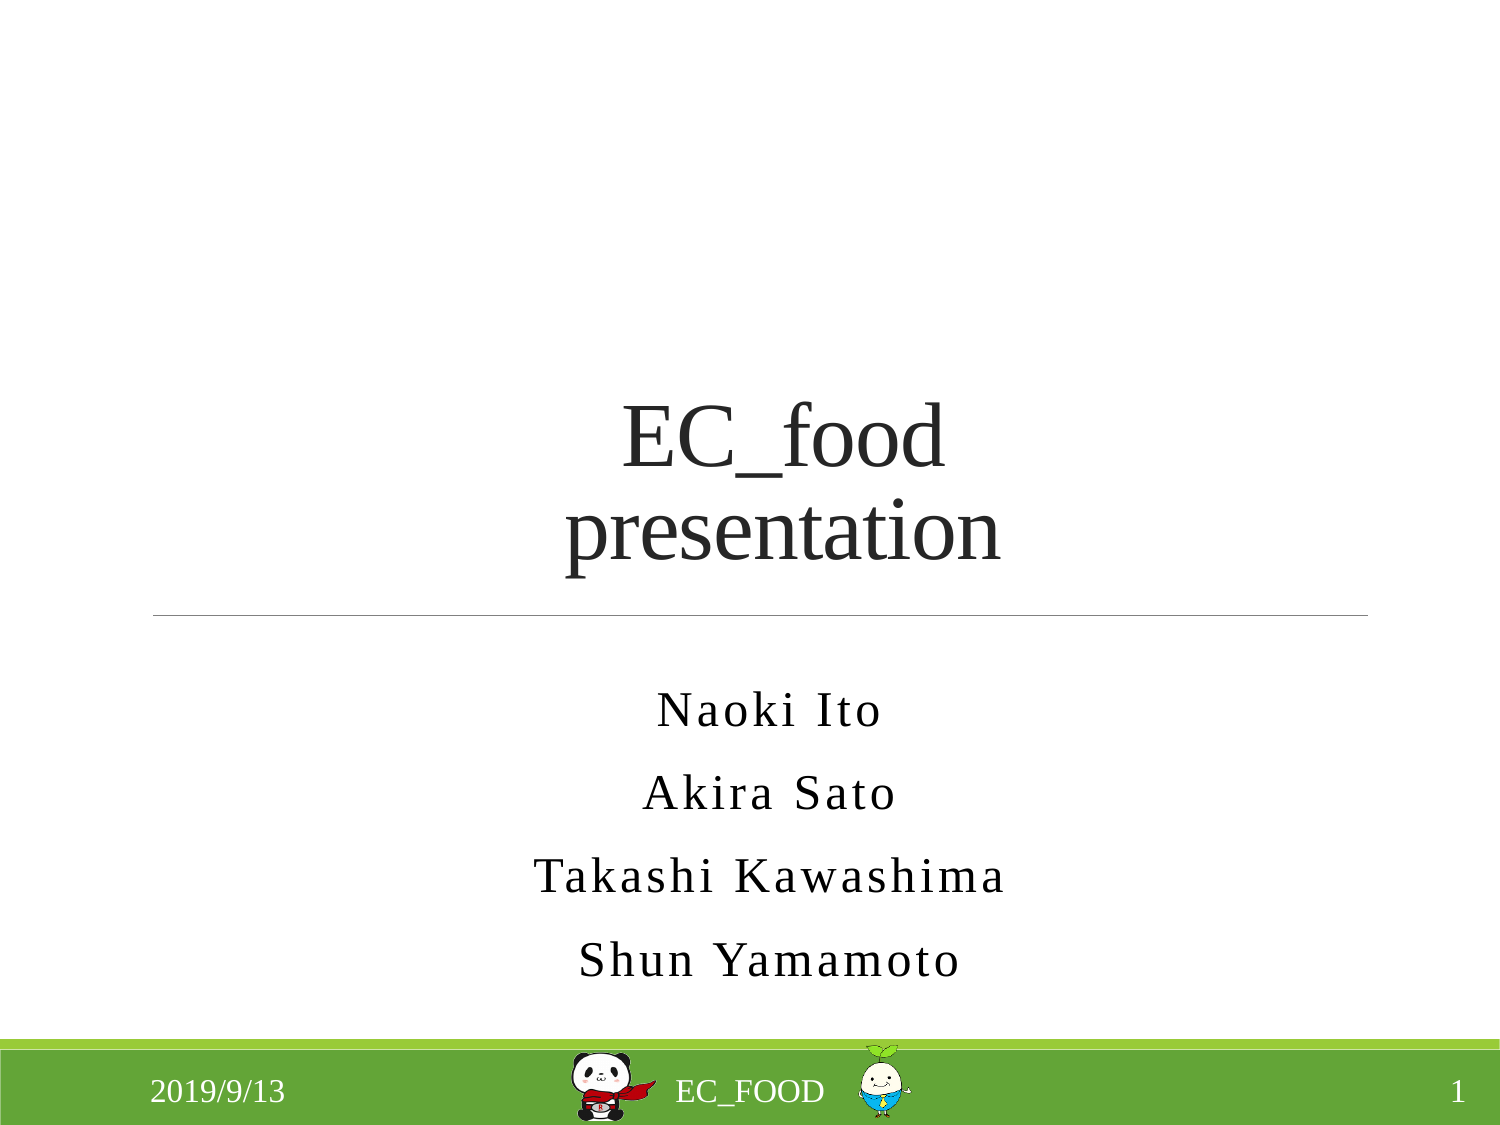

# EC_food presentation
Naoki Ito
Akira Sato
Takashi Kawashima
Shun Yamamoto

2019/9/13
ec_food
1